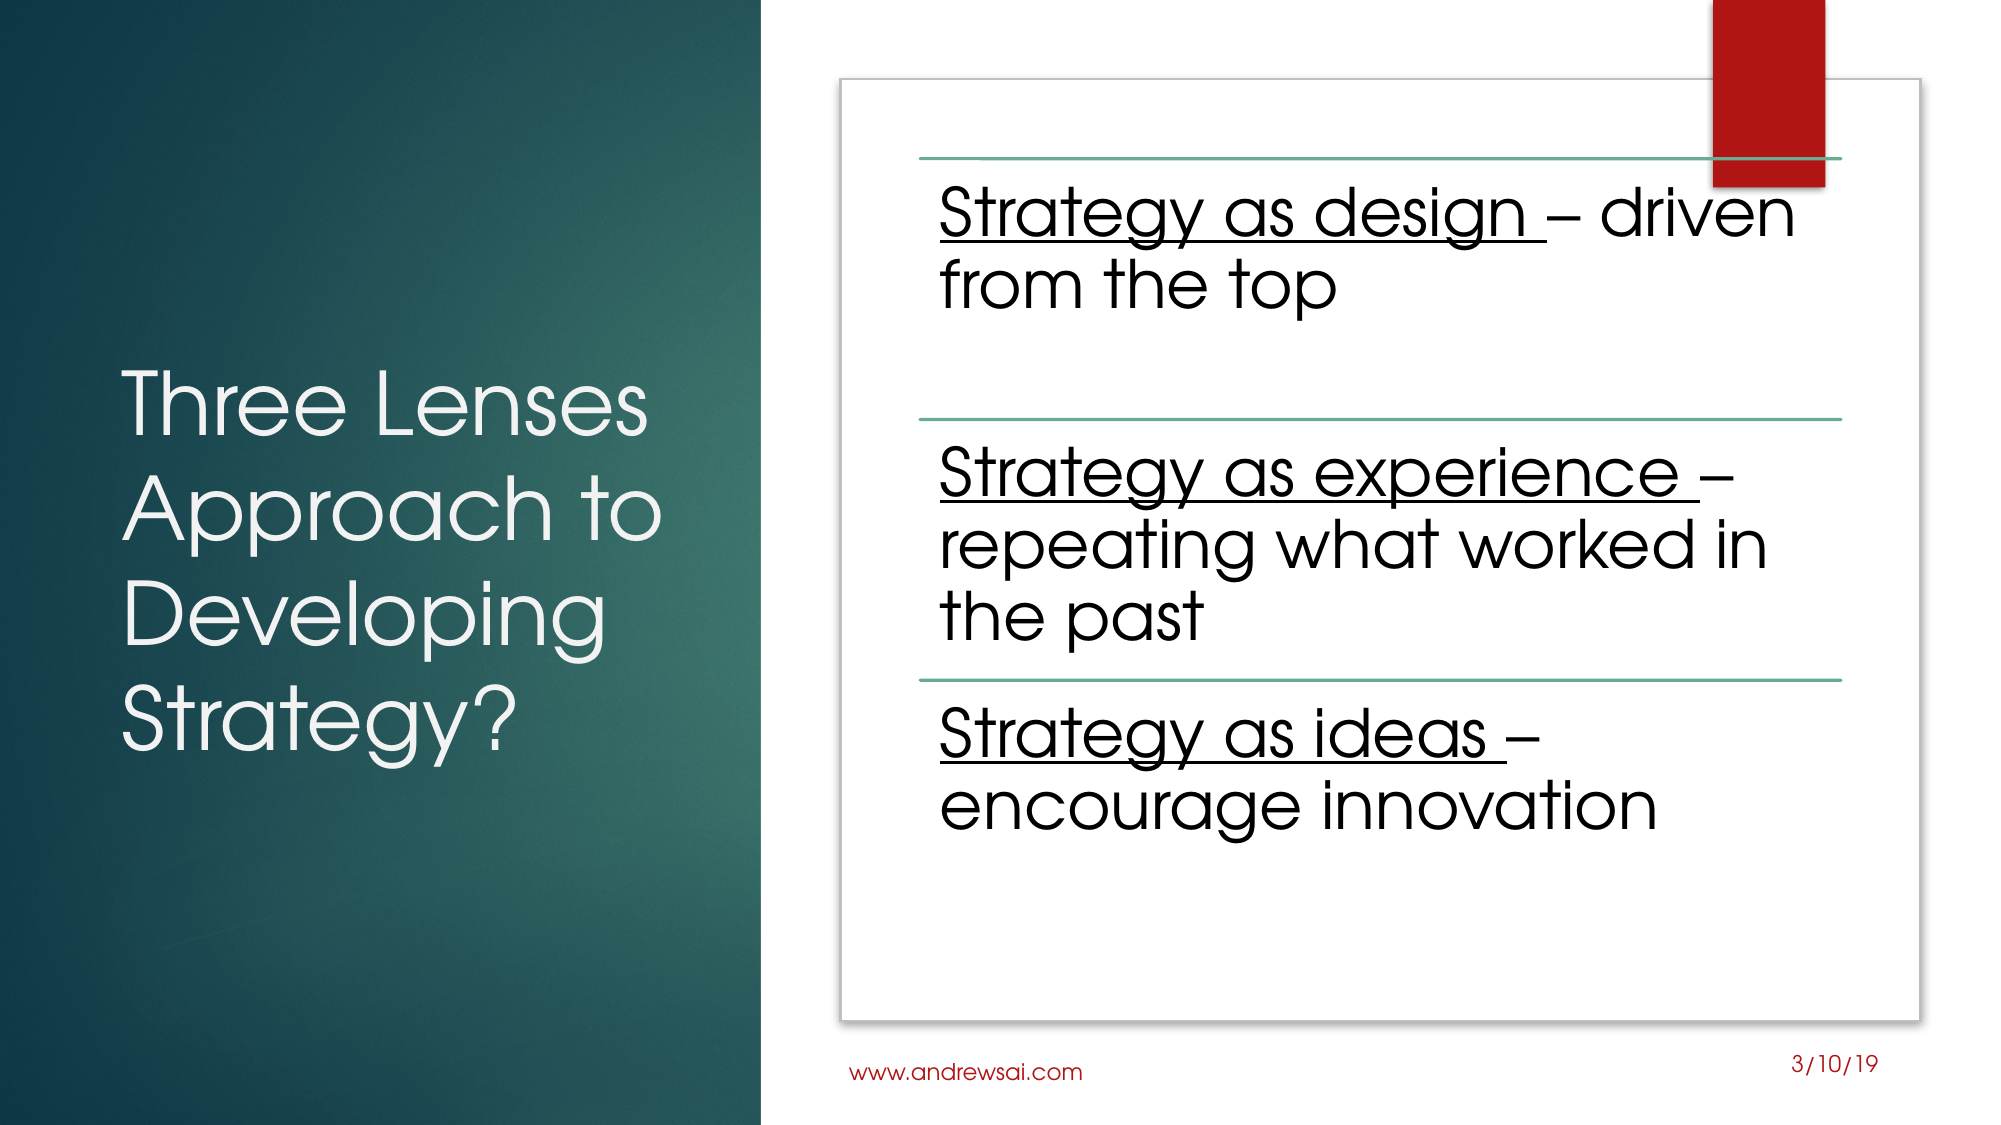

Strategy as design – driven from the top
Strategy as experience – repeating what worked in the past
Strategy as ideas – encourage innovation
# Three Lenses Approach to Developing Strategy?
www.andrewsai.com
3/10/19